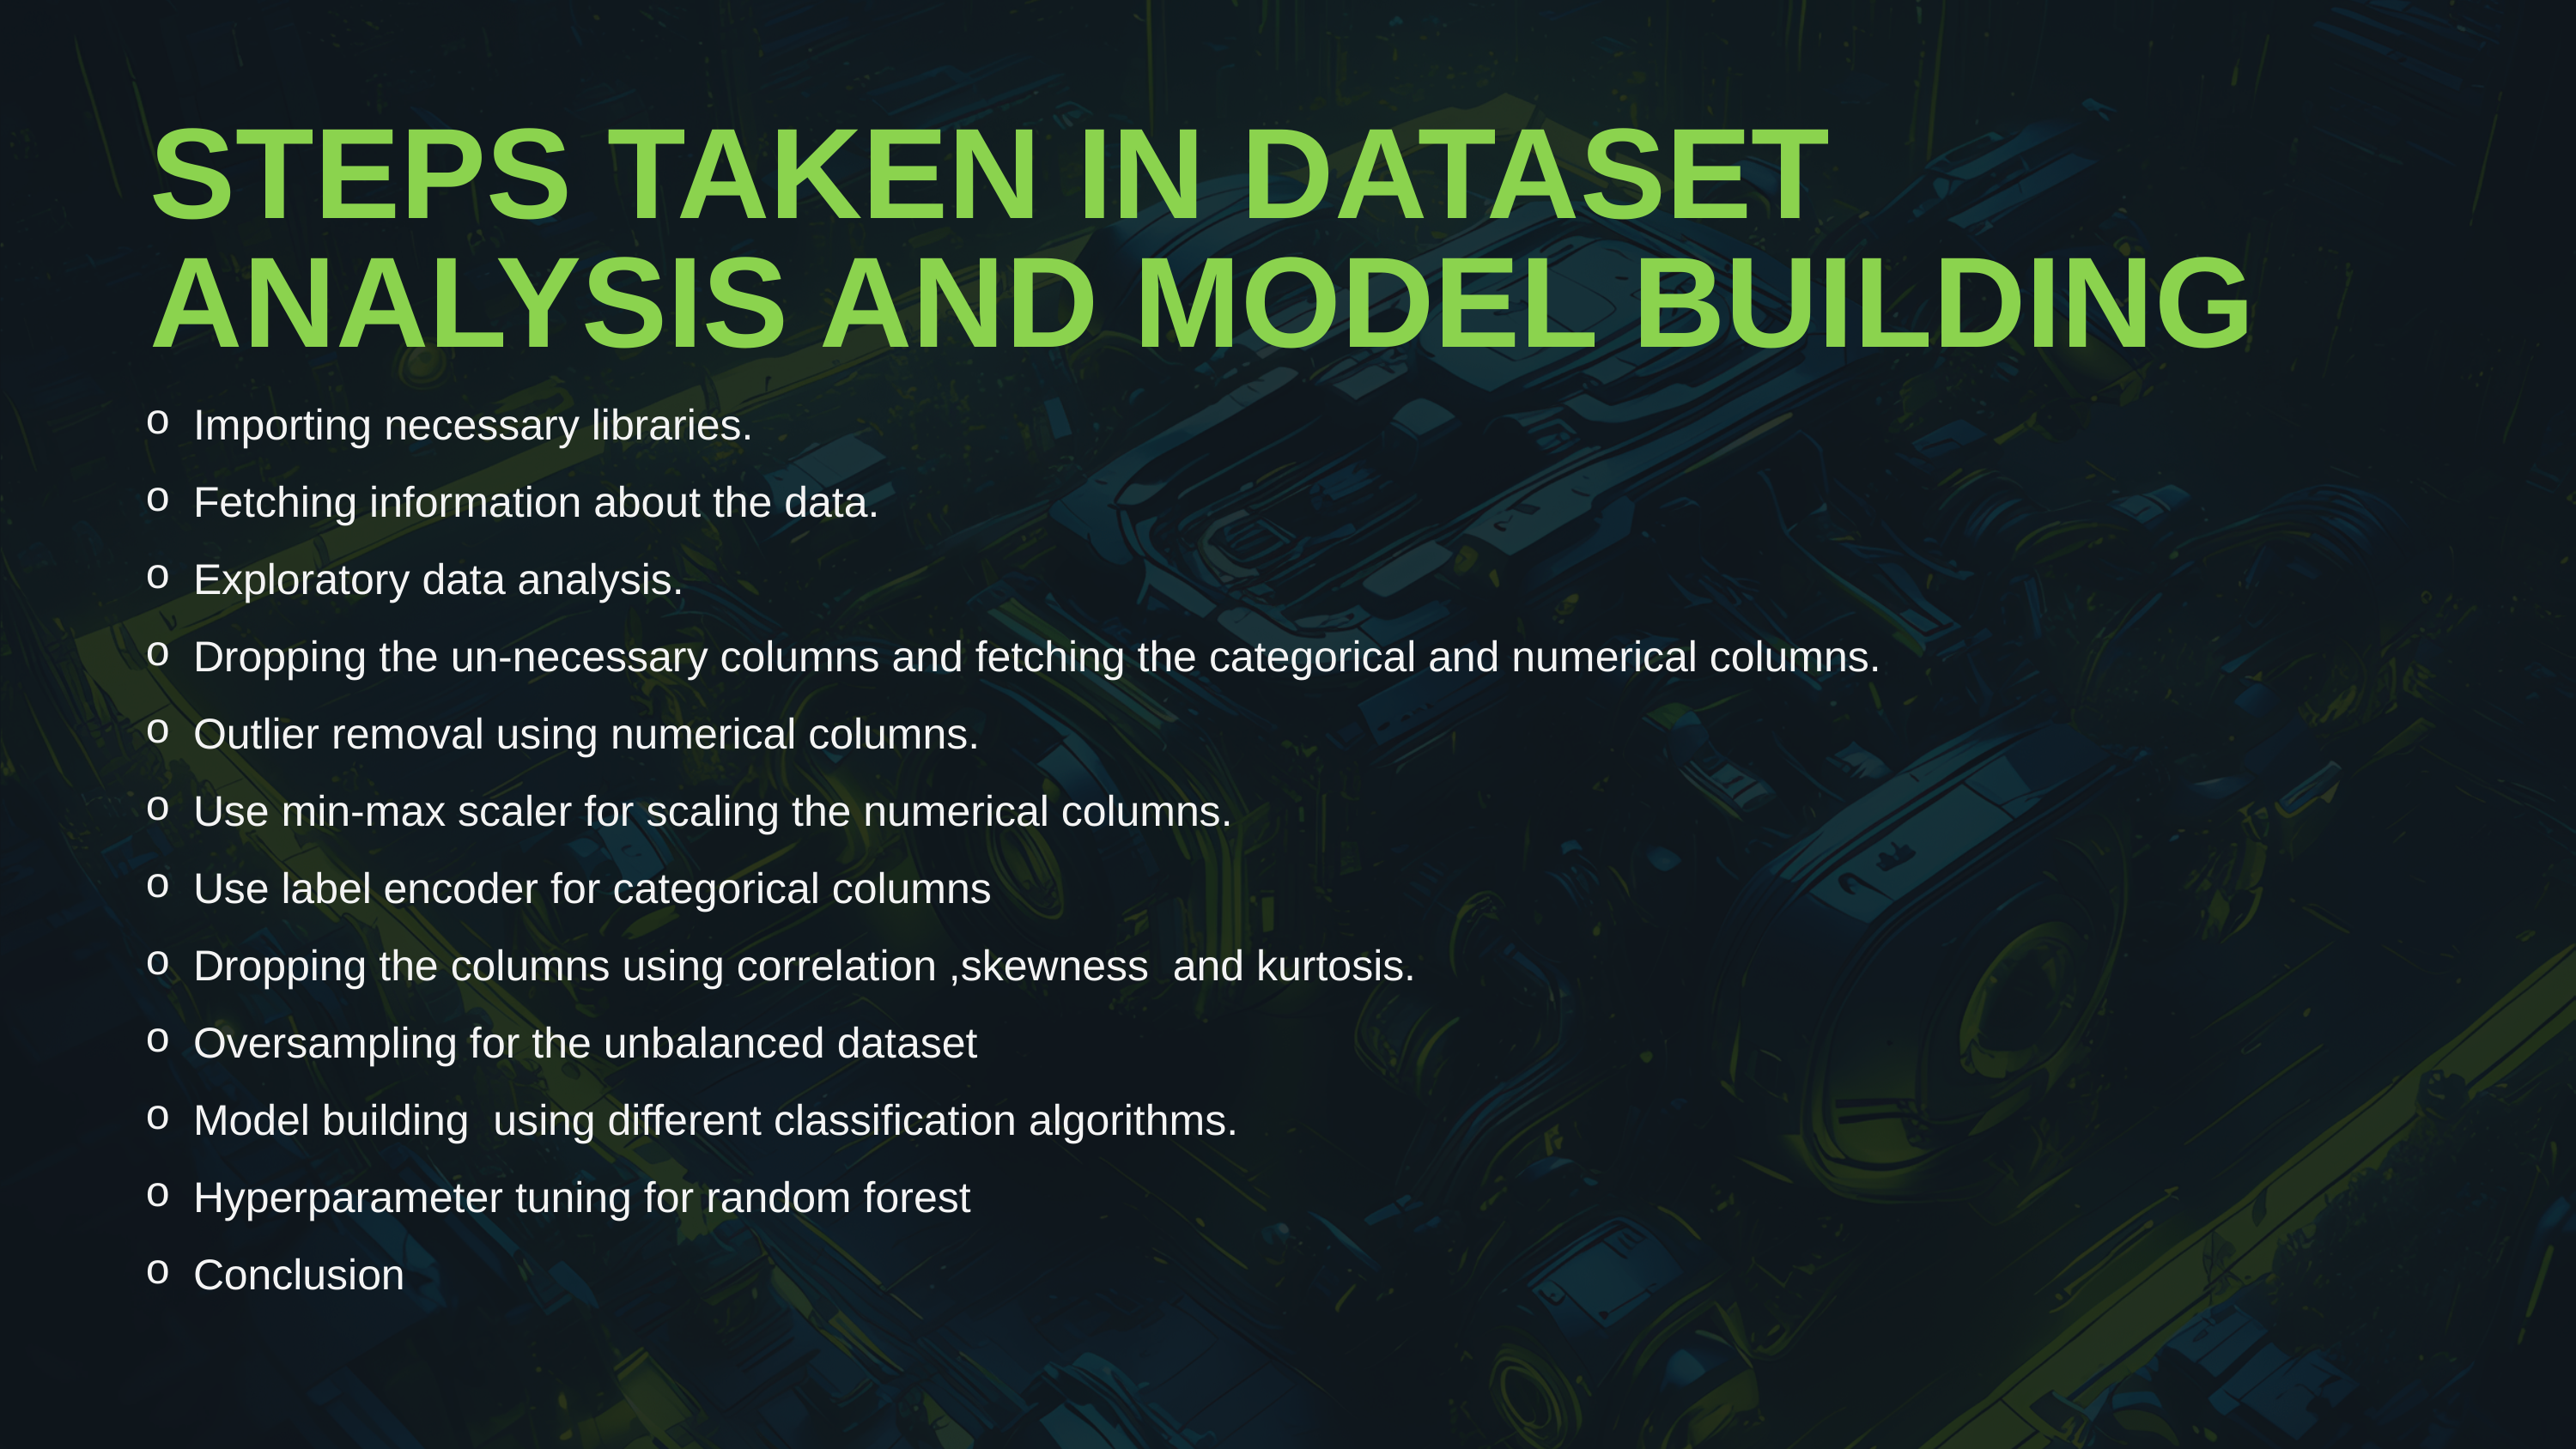

STEPS TAKEN IN DATASET ANALYSIS AND MODEL BUILDING
Importing necessary libraries.
Fetching information about the data.
Exploratory data analysis.
Dropping the un-necessary columns and fetching the categorical and numerical columns.
Outlier removal using numerical columns.
Use min-max scaler for scaling the numerical columns.
Use label encoder for categorical columns
Dropping the columns using correlation ,skewness  and kurtosis.
Oversampling for the unbalanced dataset
Model building  using different classification algorithms.
Hyperparameter tuning for random forest
Conclusion